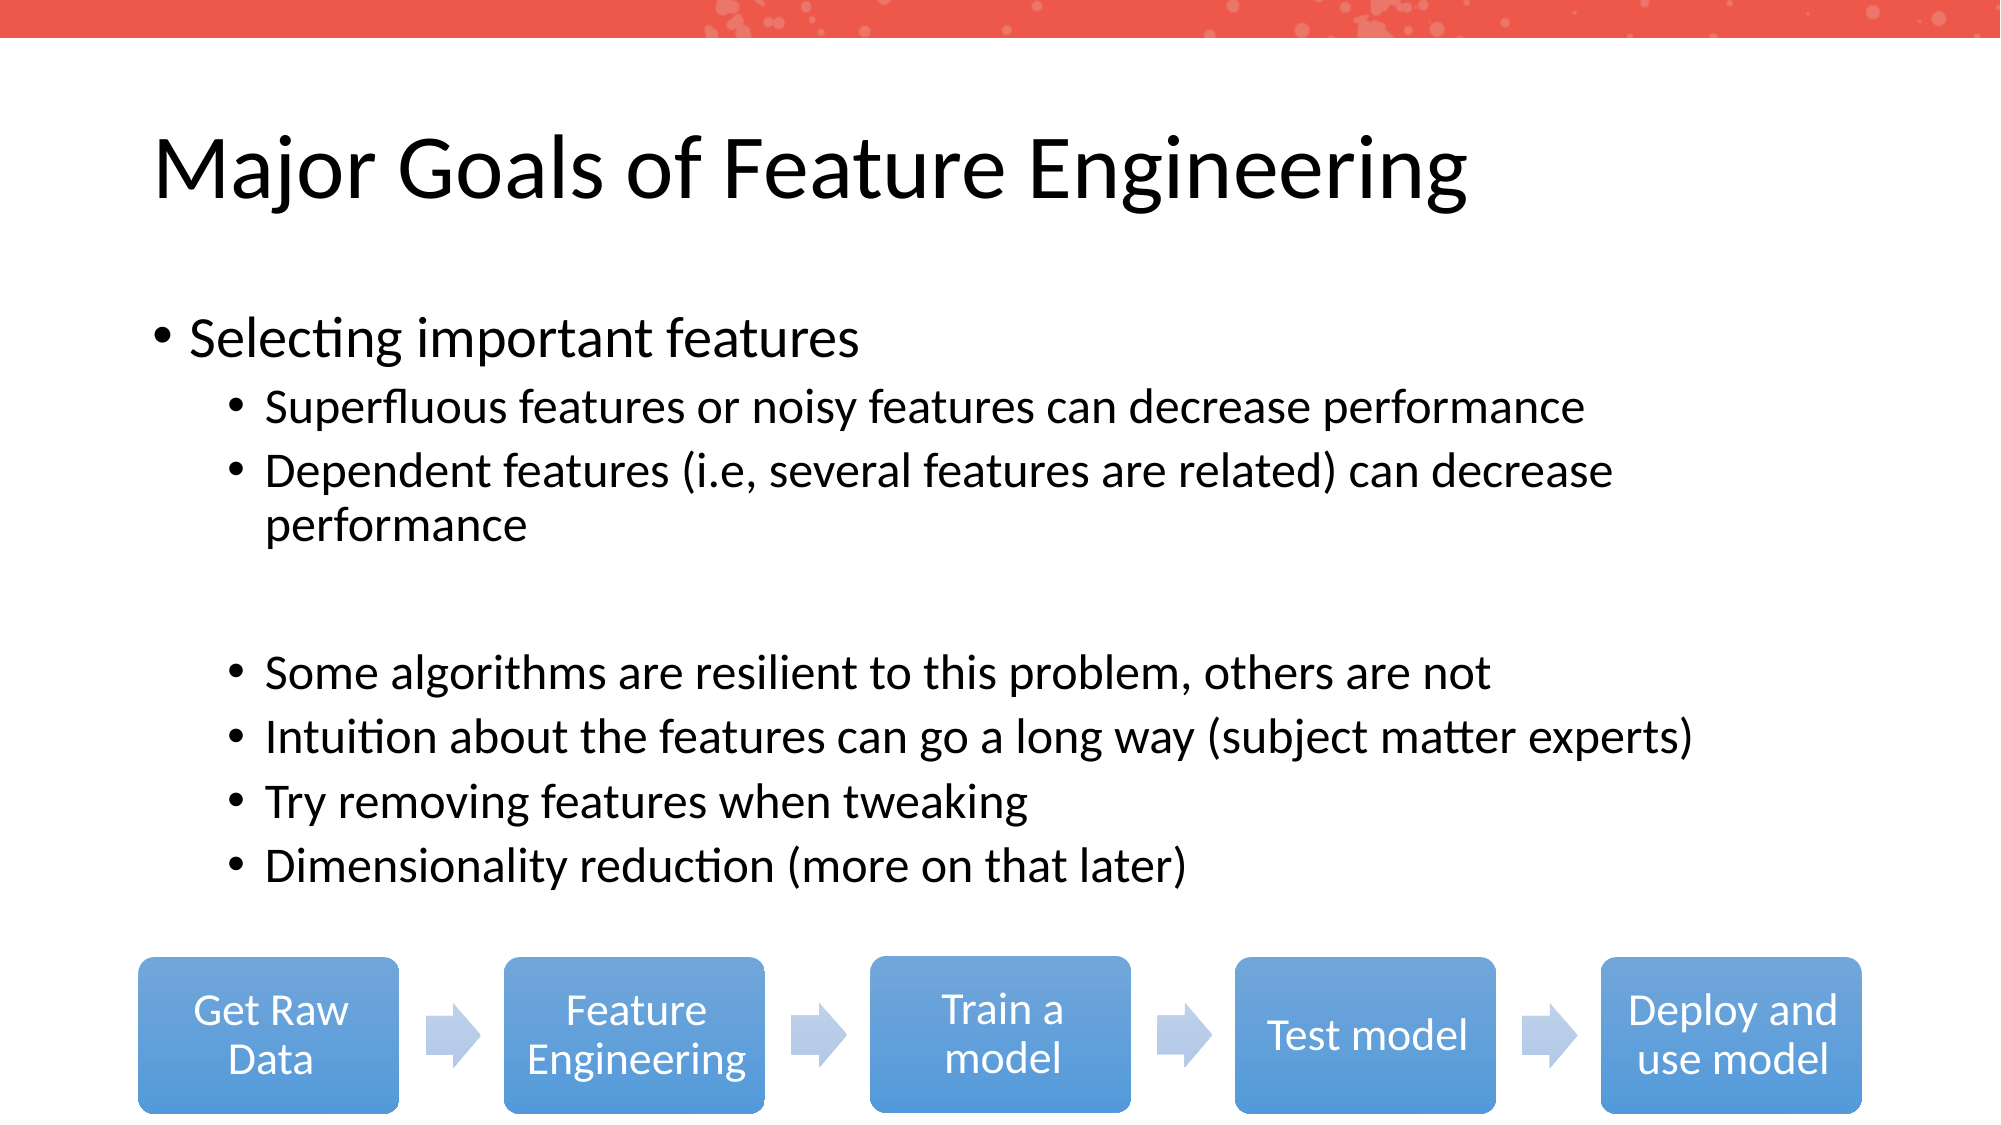

# Major Goals of Feature Engineering
Selecting important features
Superfluous features or noisy features can decrease performance
Dependent features (i.e, several features are related) can decrease performance

Some algorithms are resilient to this problem, others are not
Intuition about the features can go a long way (subject matter experts)
Try removing features when tweaking
Dimensionality reduction (more on that later)
Get Raw Data

Feature Engineering

Train a model

Test model

Deploy and use model